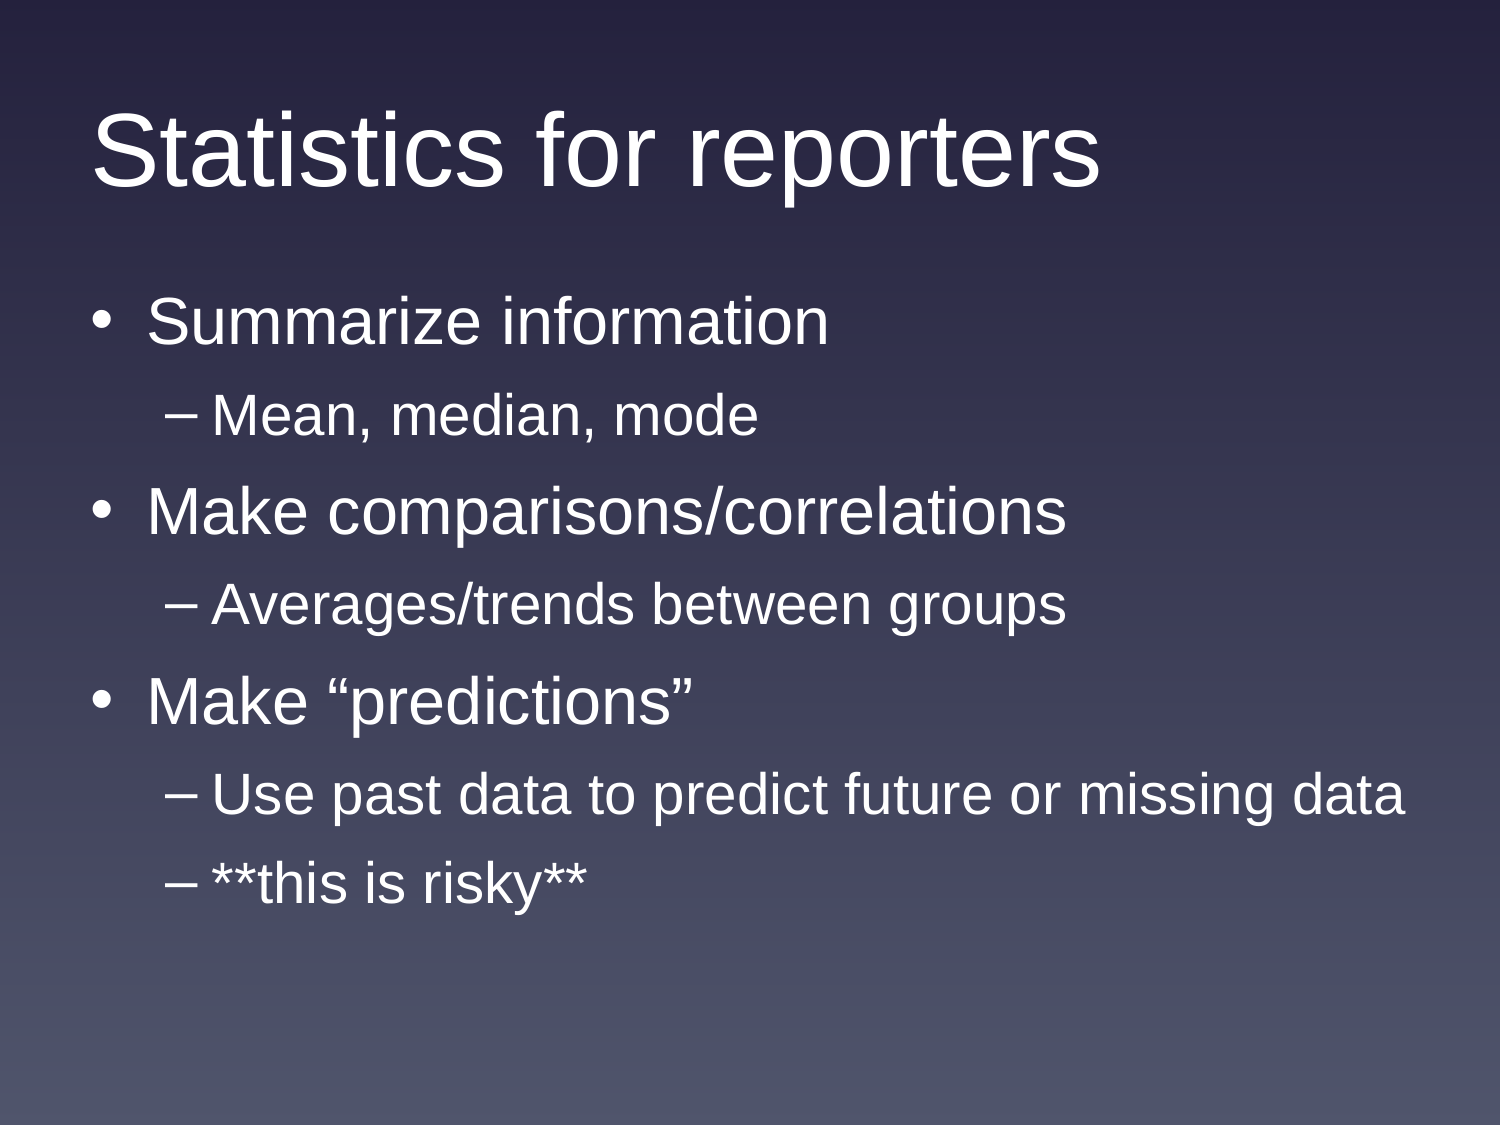

# Statistics for reporters
Summarize information
Mean, median, mode
Make comparisons/correlations
Averages/trends between groups
Make “predictions”
Use past data to predict future or missing data
**this is risky**